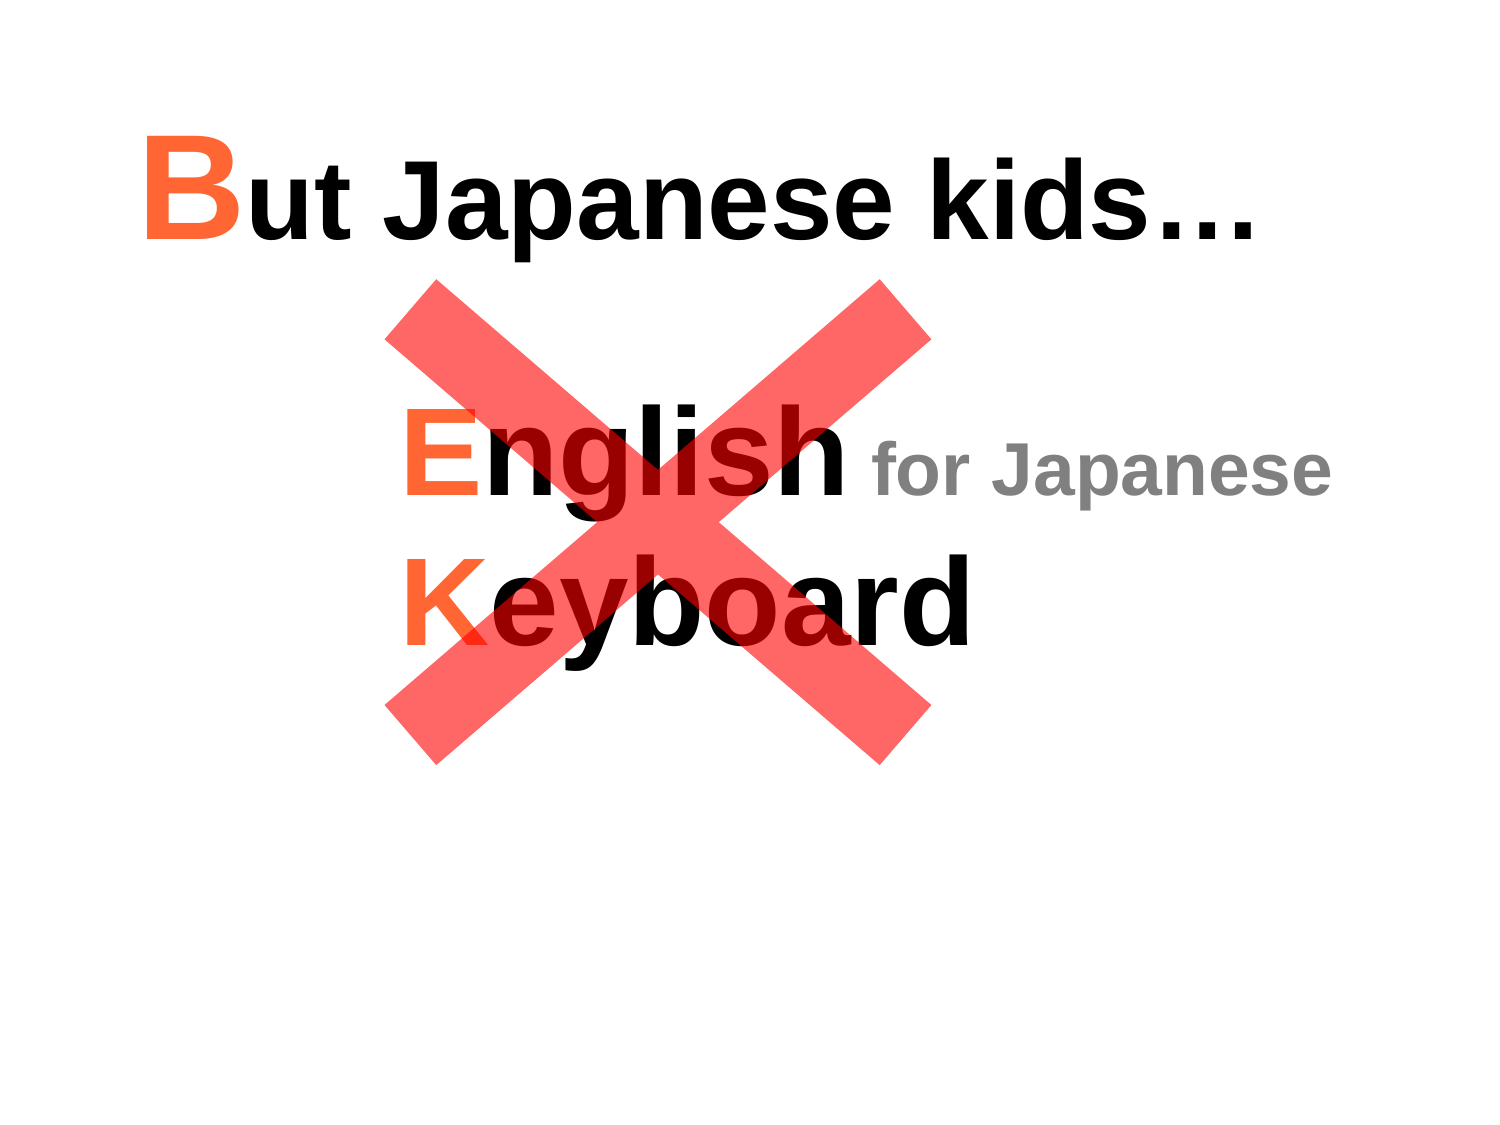

But Japanese kids…

English for Japanese
Keyboard